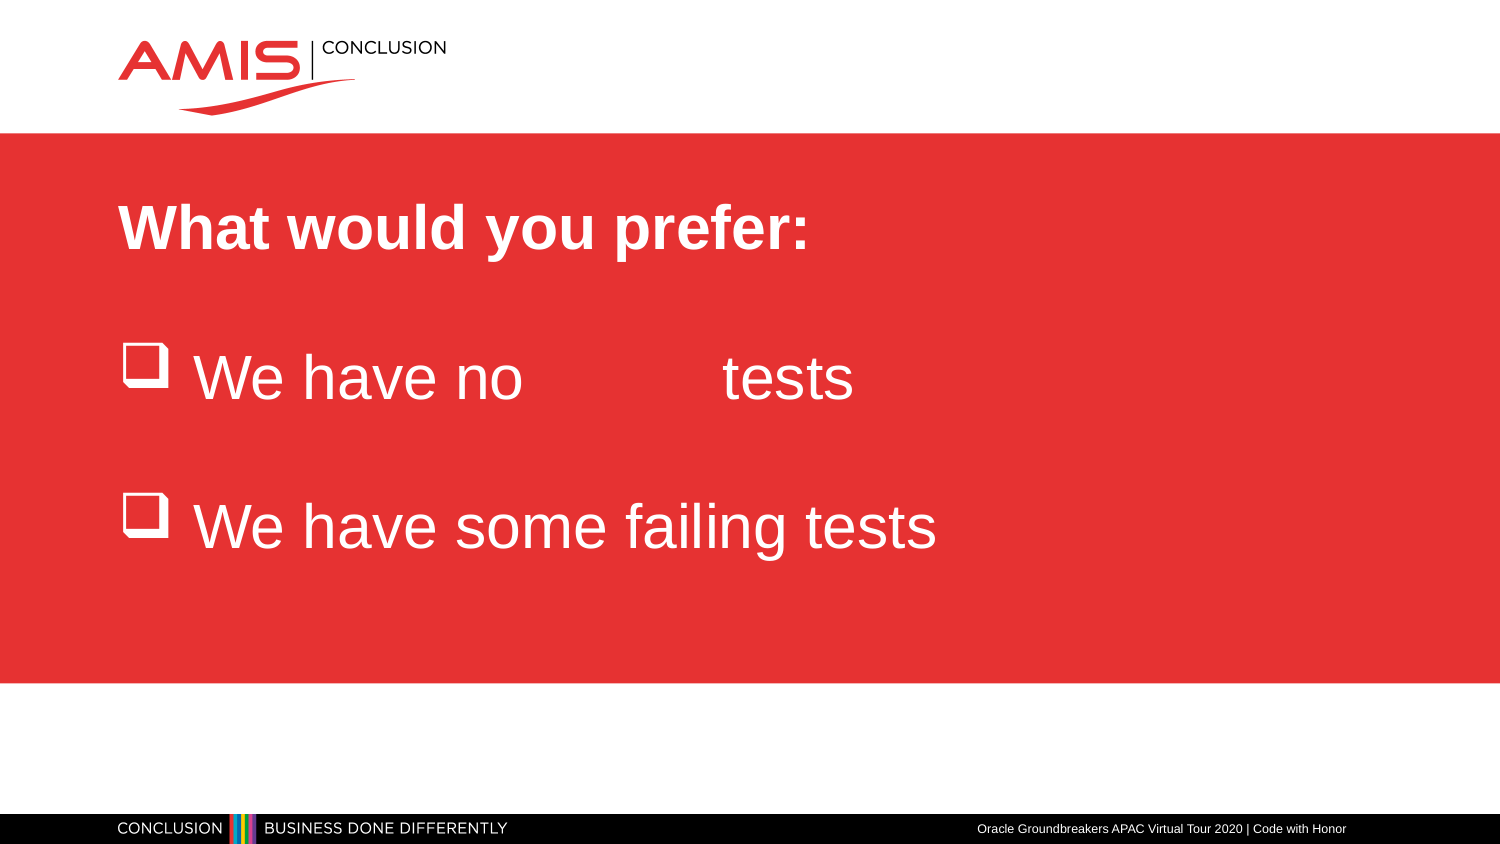

# What would you prefer:
We have no failing tests
We have some failing tests
Oracle Groundbreakers APAC Virtual Tour 2020 | Code with Honor